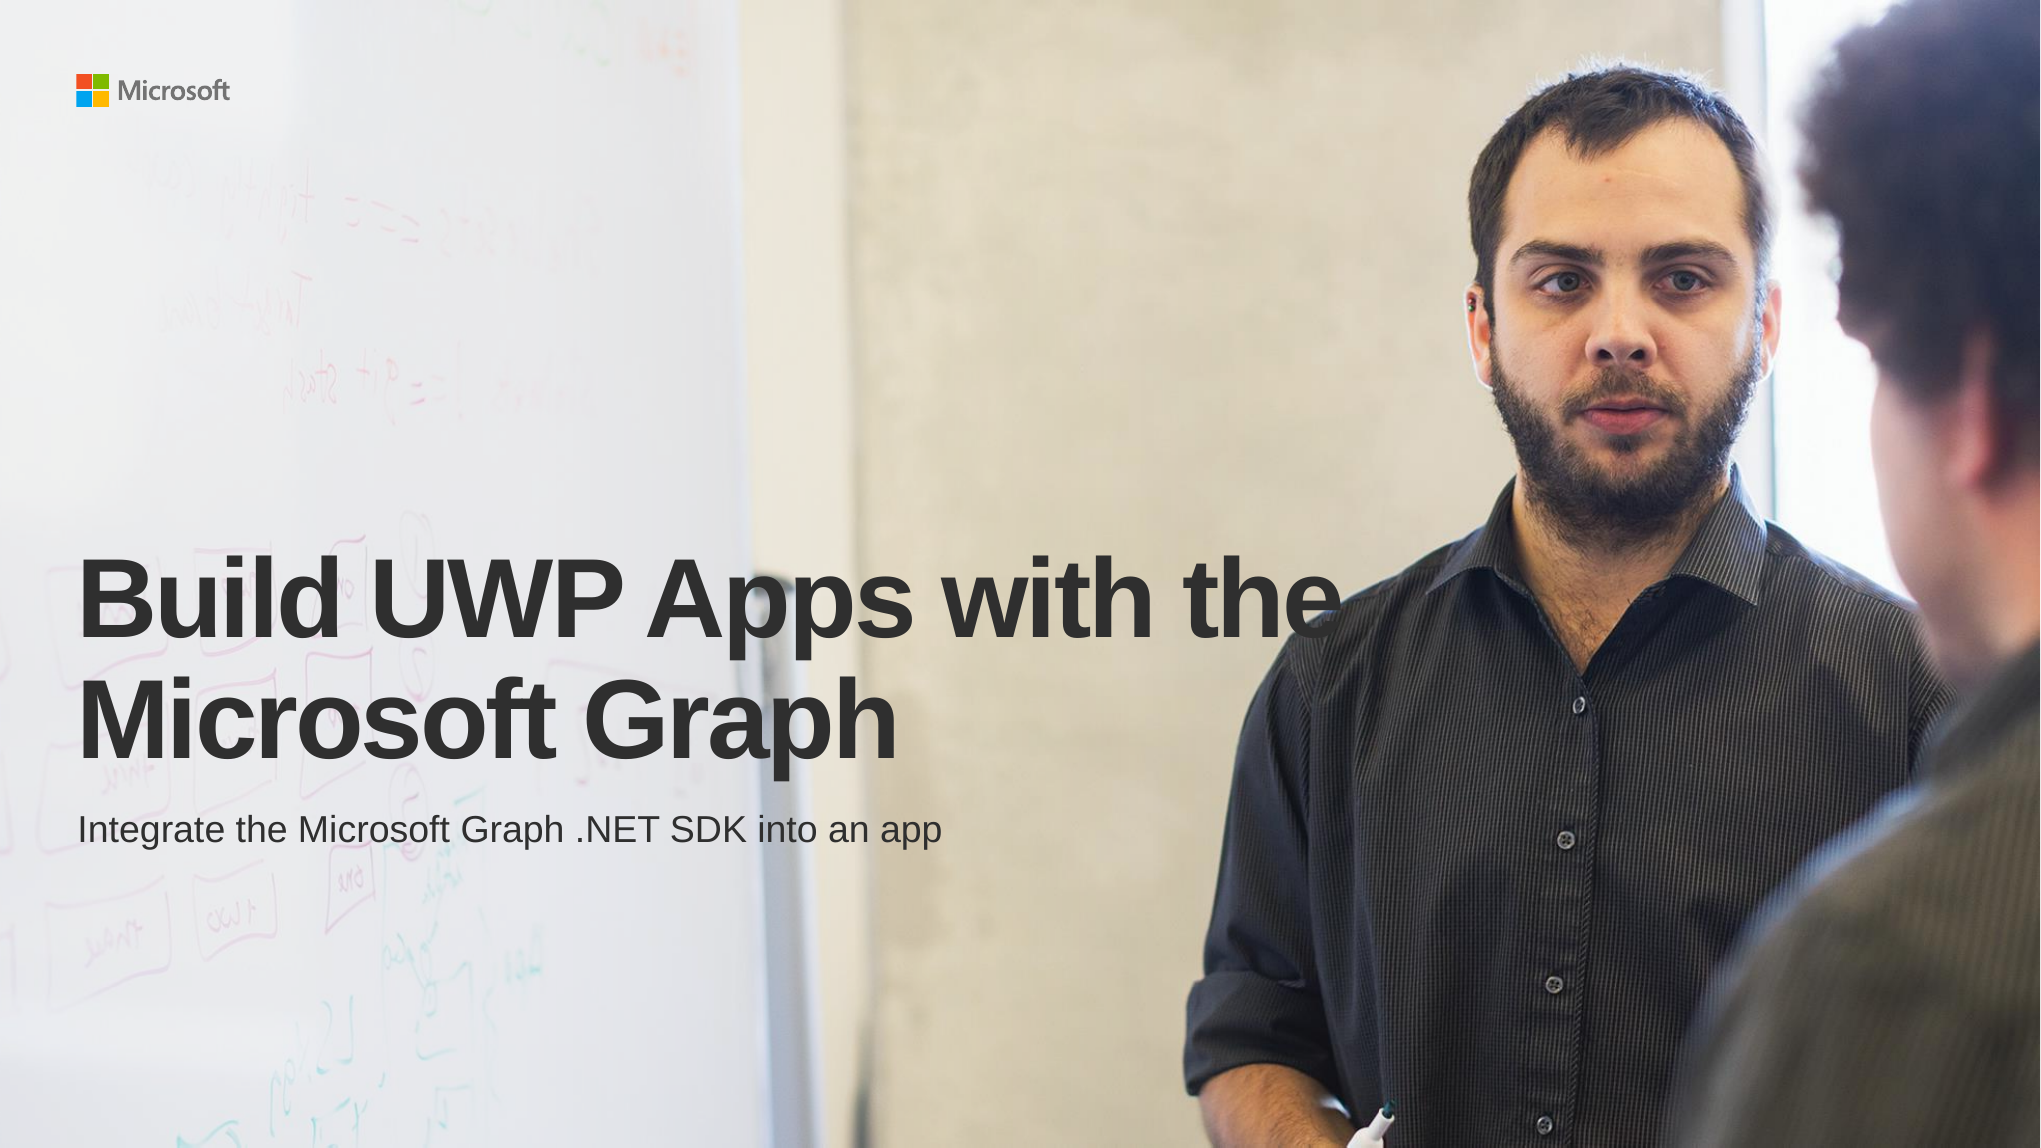

# Build UWP Apps with the Microsoft Graph
Integrate the Microsoft Graph .NET SDK into an app